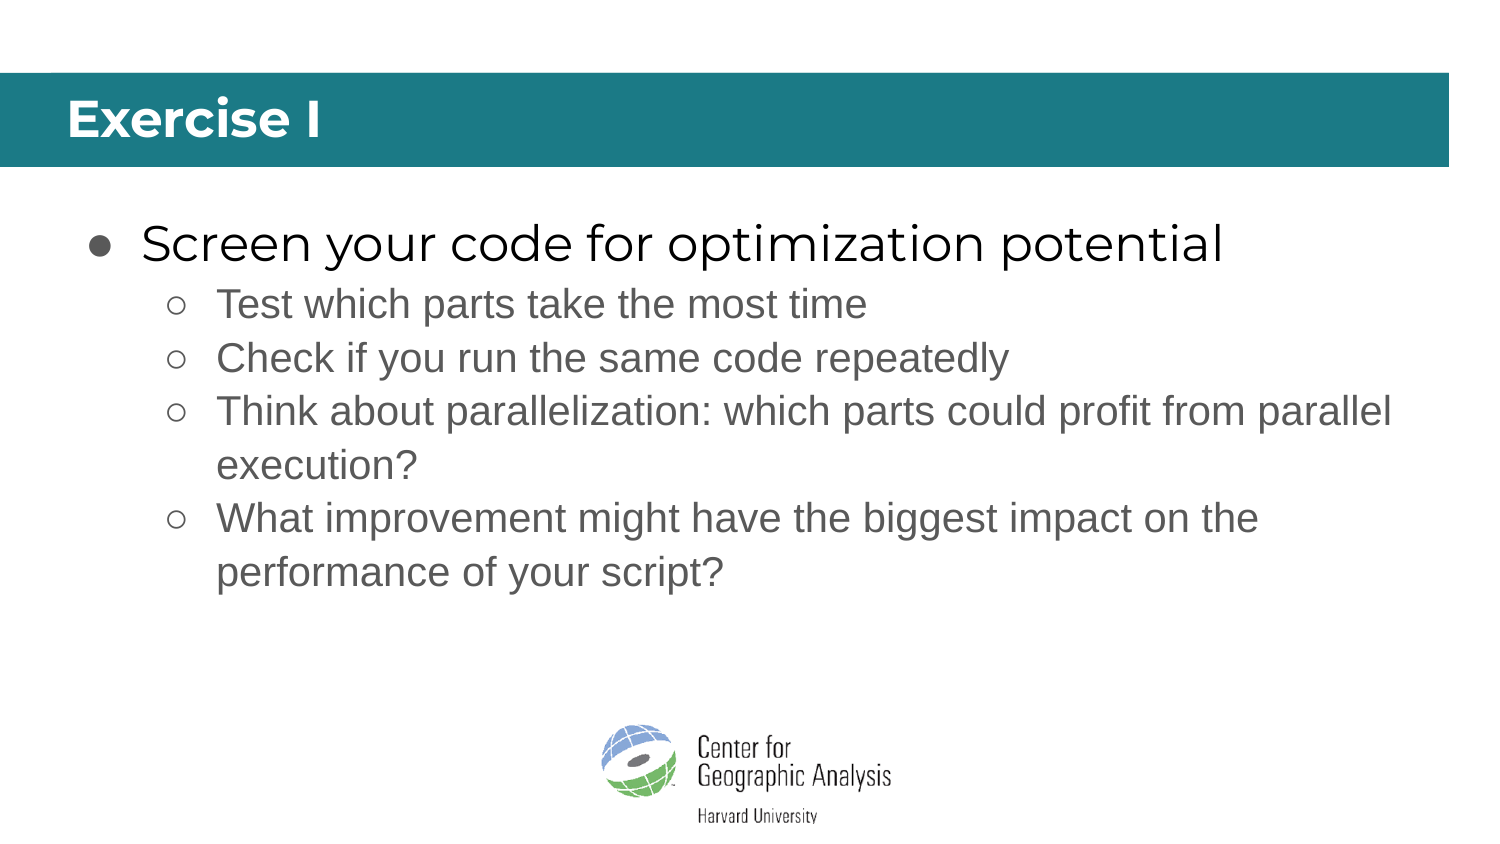

# Exercise I
Screen your code for optimization potential
Test which parts take the most time
Check if you run the same code repeatedly
Think about parallelization: which parts could profit from parallel execution?
What improvement might have the biggest impact on the performance of your script?